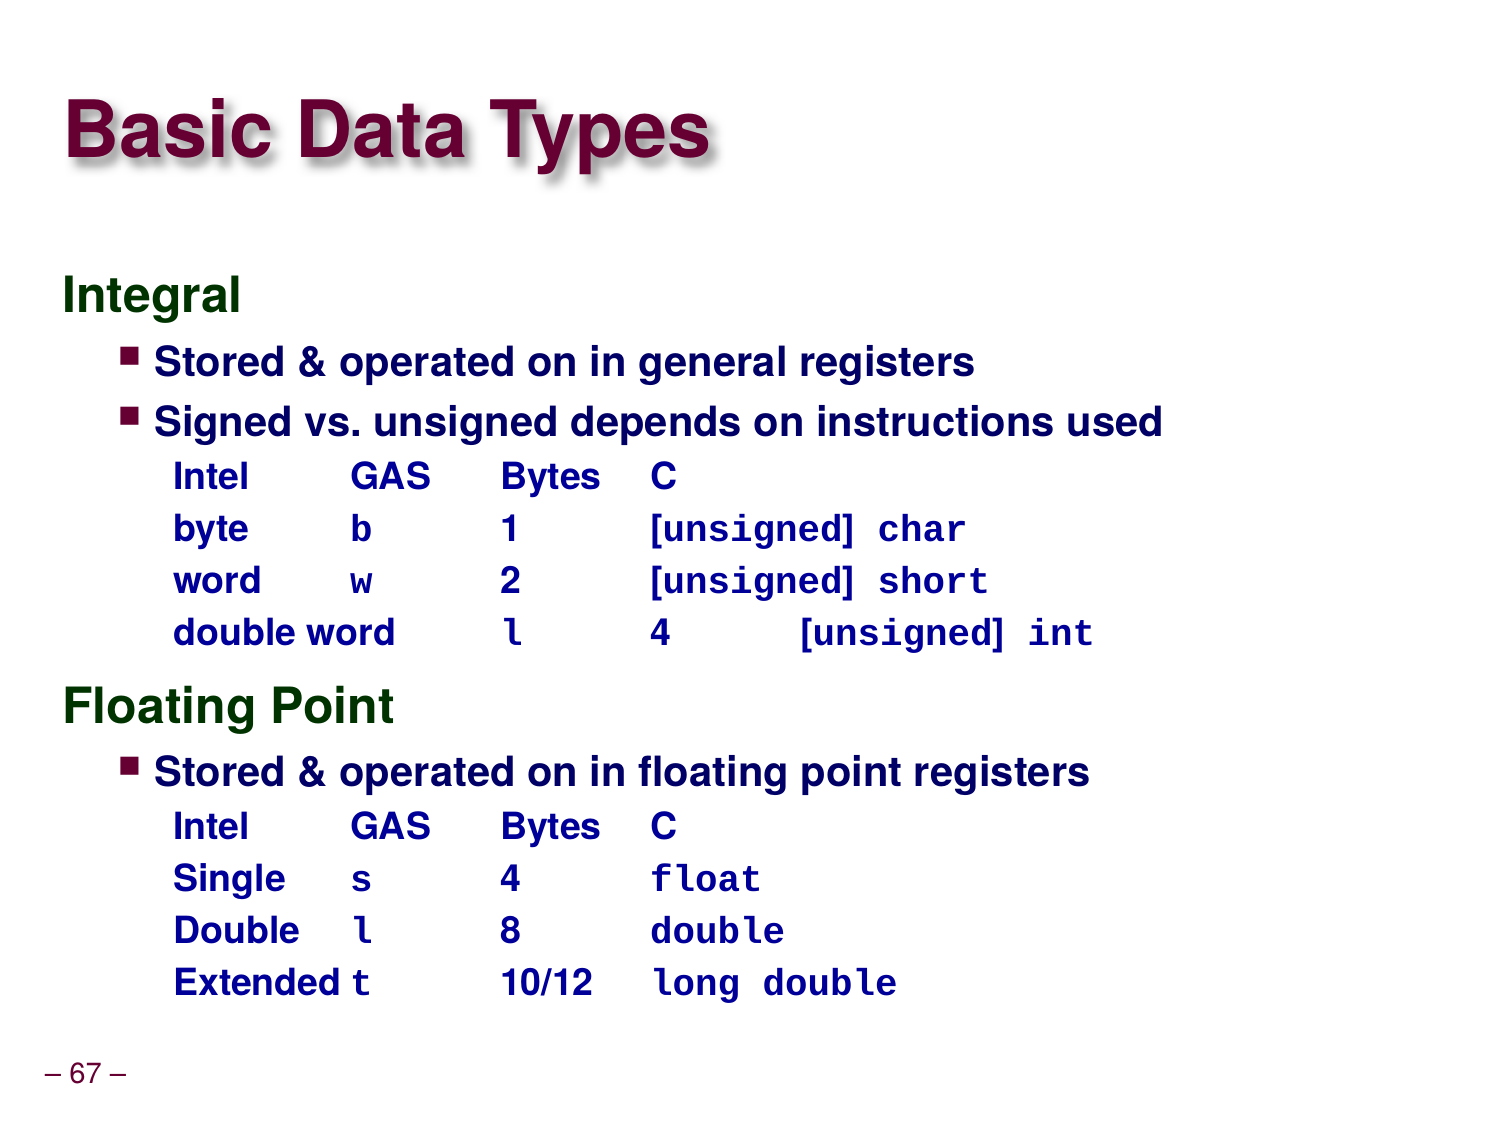

# Basic Data Types
Integral
Stored & operated on in general registers
Signed vs. unsigned depends on instructions used
Intel	GAS	Bytes	C
byte	b	1	[unsigned] char
word	w	2	[unsigned] short
double word	l	4	[unsigned] int
Floating Point
Stored & operated on in floating point registers
Intel	GAS	Bytes	C
Single	s	4	float
Double	l	8	double
Extended	t	10/12	long double